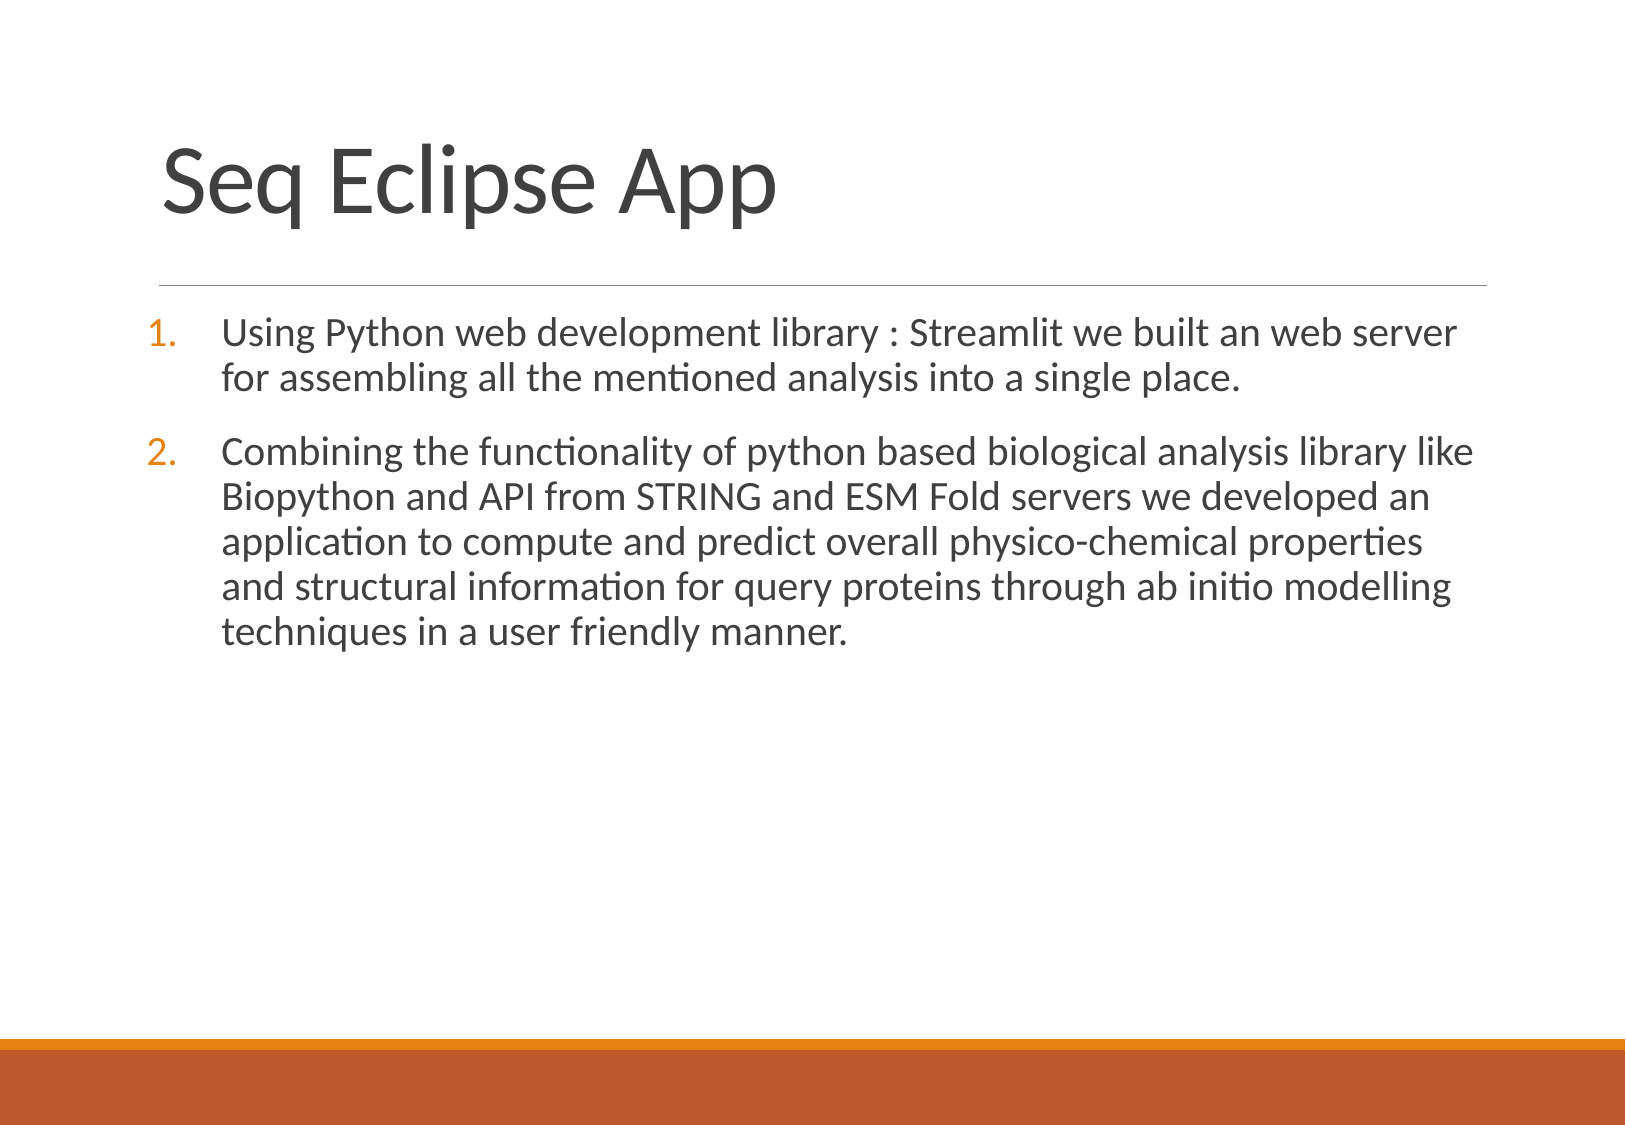

# Seq Eclipse App
Using Python web development library : Streamlit we built an web server for assembling all the mentioned analysis into a single place.
Combining the functionality of python based biological analysis library like Biopython and API from STRING and ESM Fold servers we developed an application to compute and predict overall physico-chemical properties and structural information for query proteins through ab initio modelling techniques in a user friendly manner.